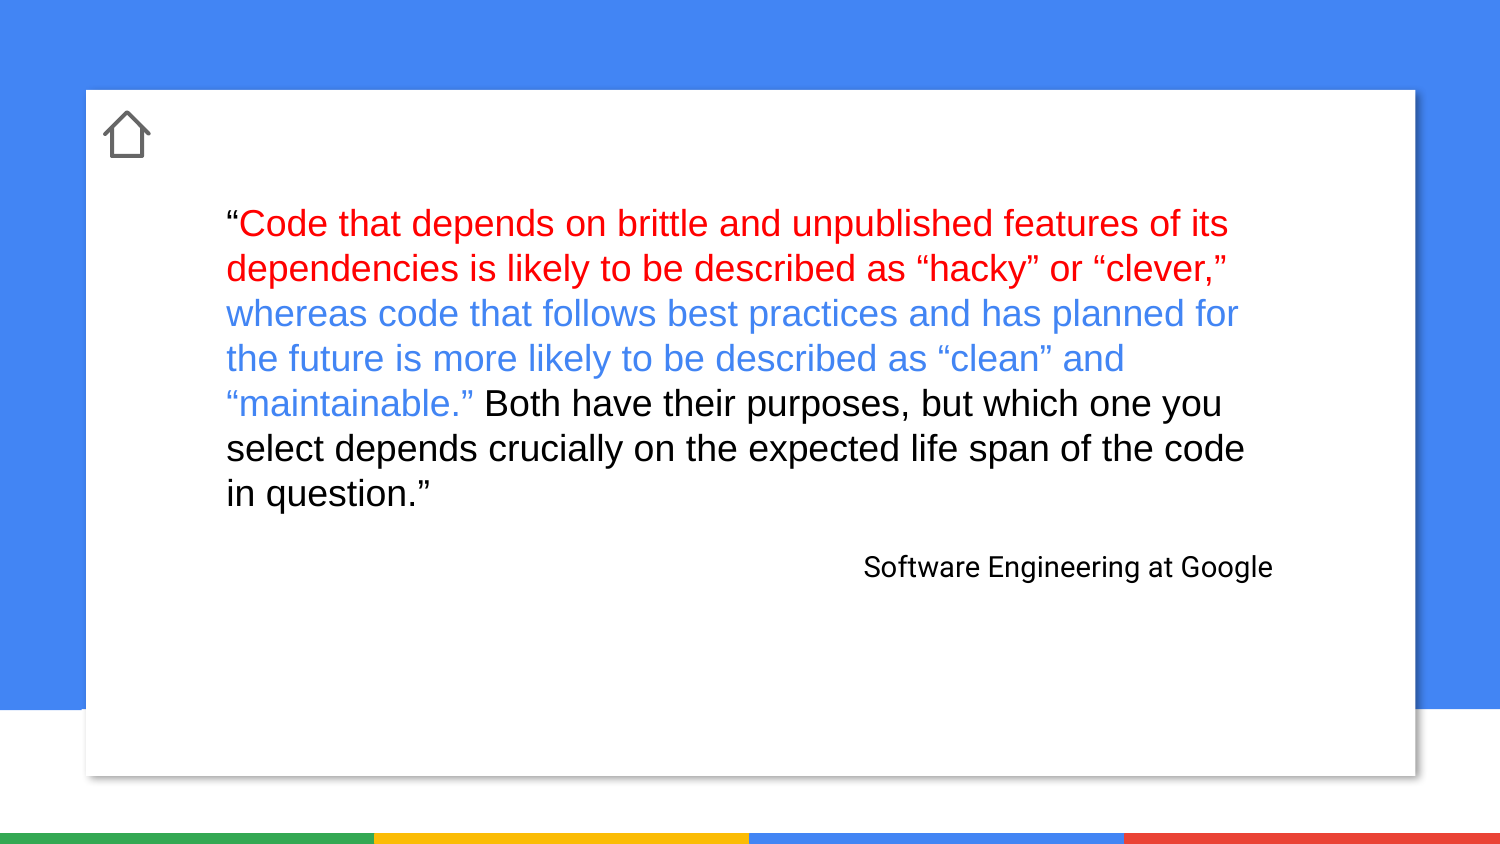

“Code that depends on brittle and unpublished features of its dependencies is likely to be described as “hacky” or “clever,” whereas code that follows best practices and has planned for the future is more likely to be described as “clean” and “maintainable.” Both have their purposes, but which one you select depends crucially on the expected life span of the code in question.”
Software Engineering at Google